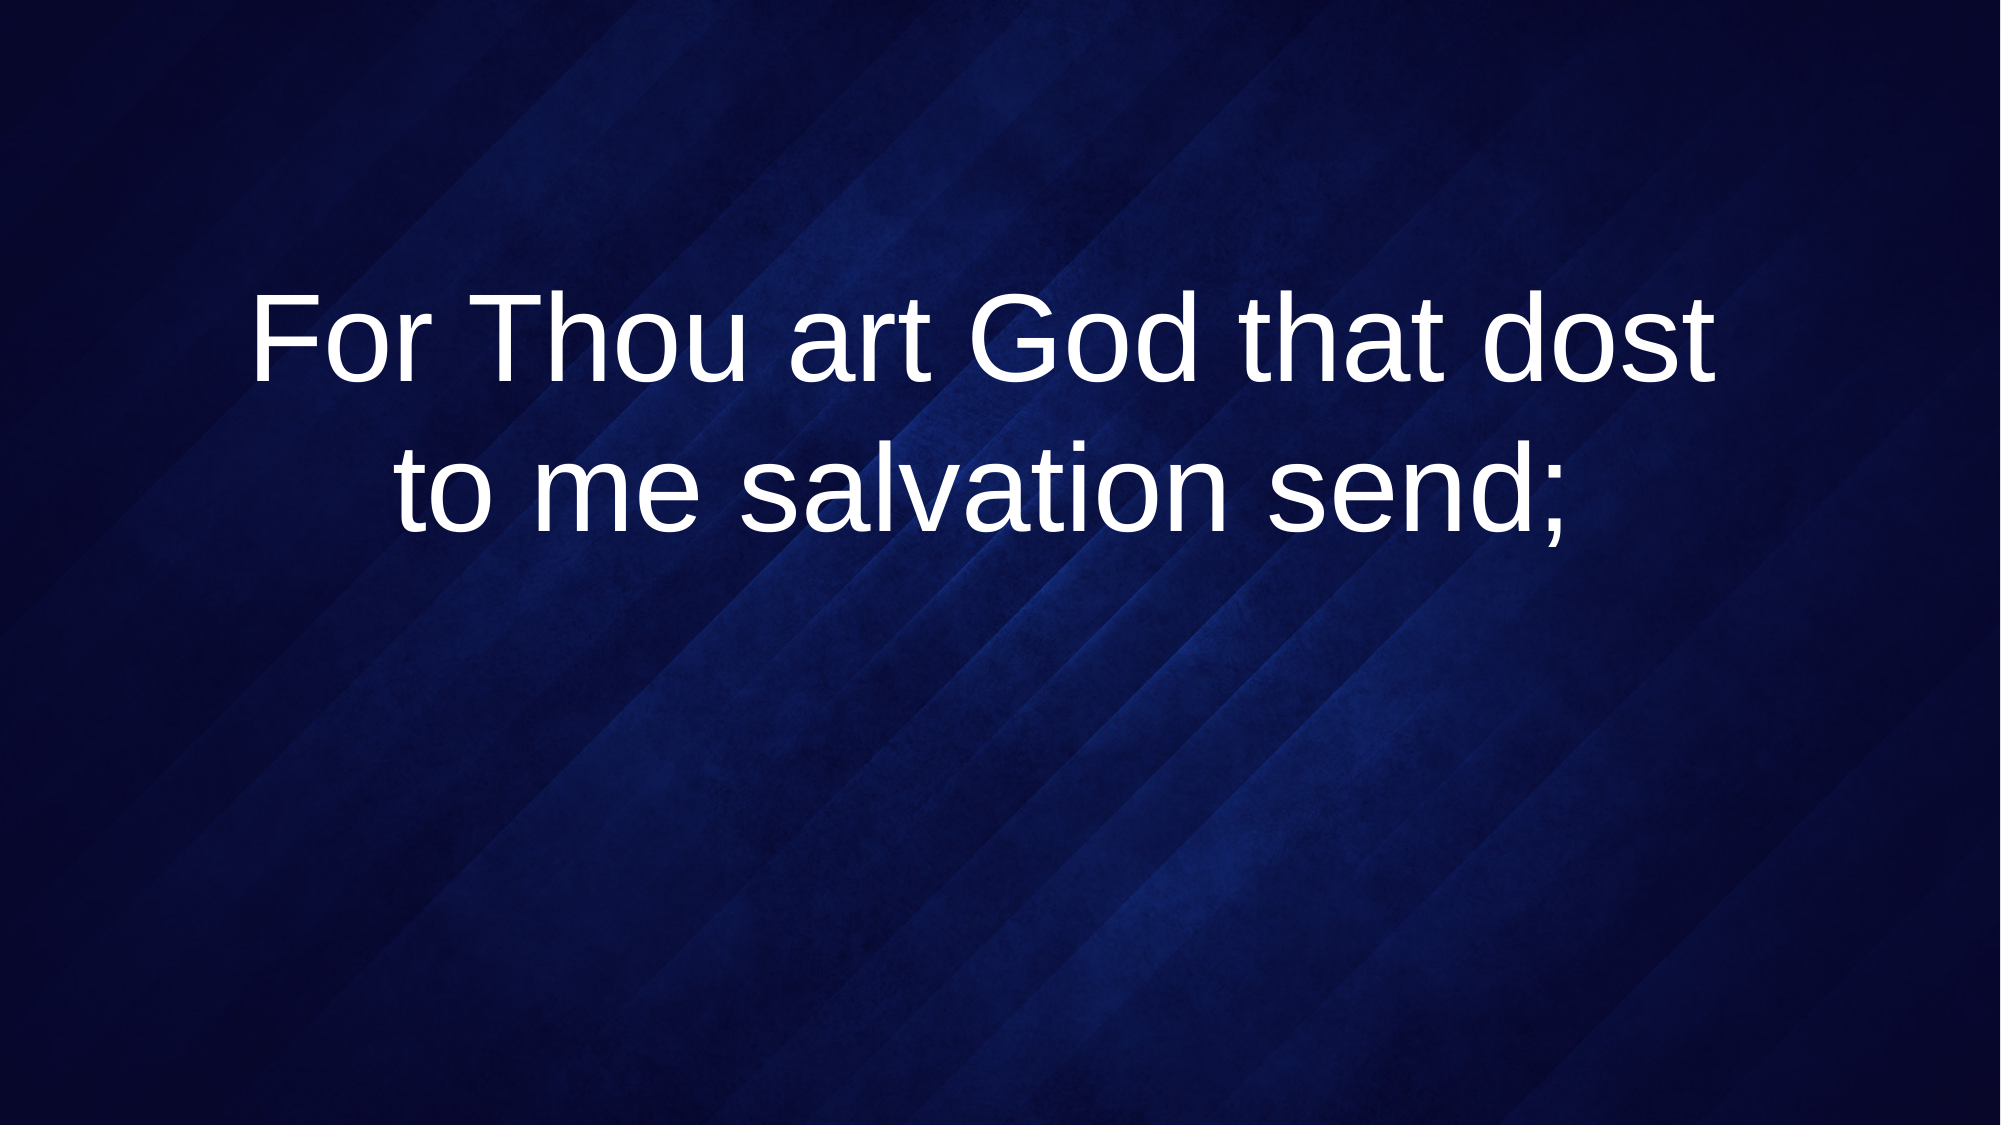

# For Thou art God that dost to me salvation send;